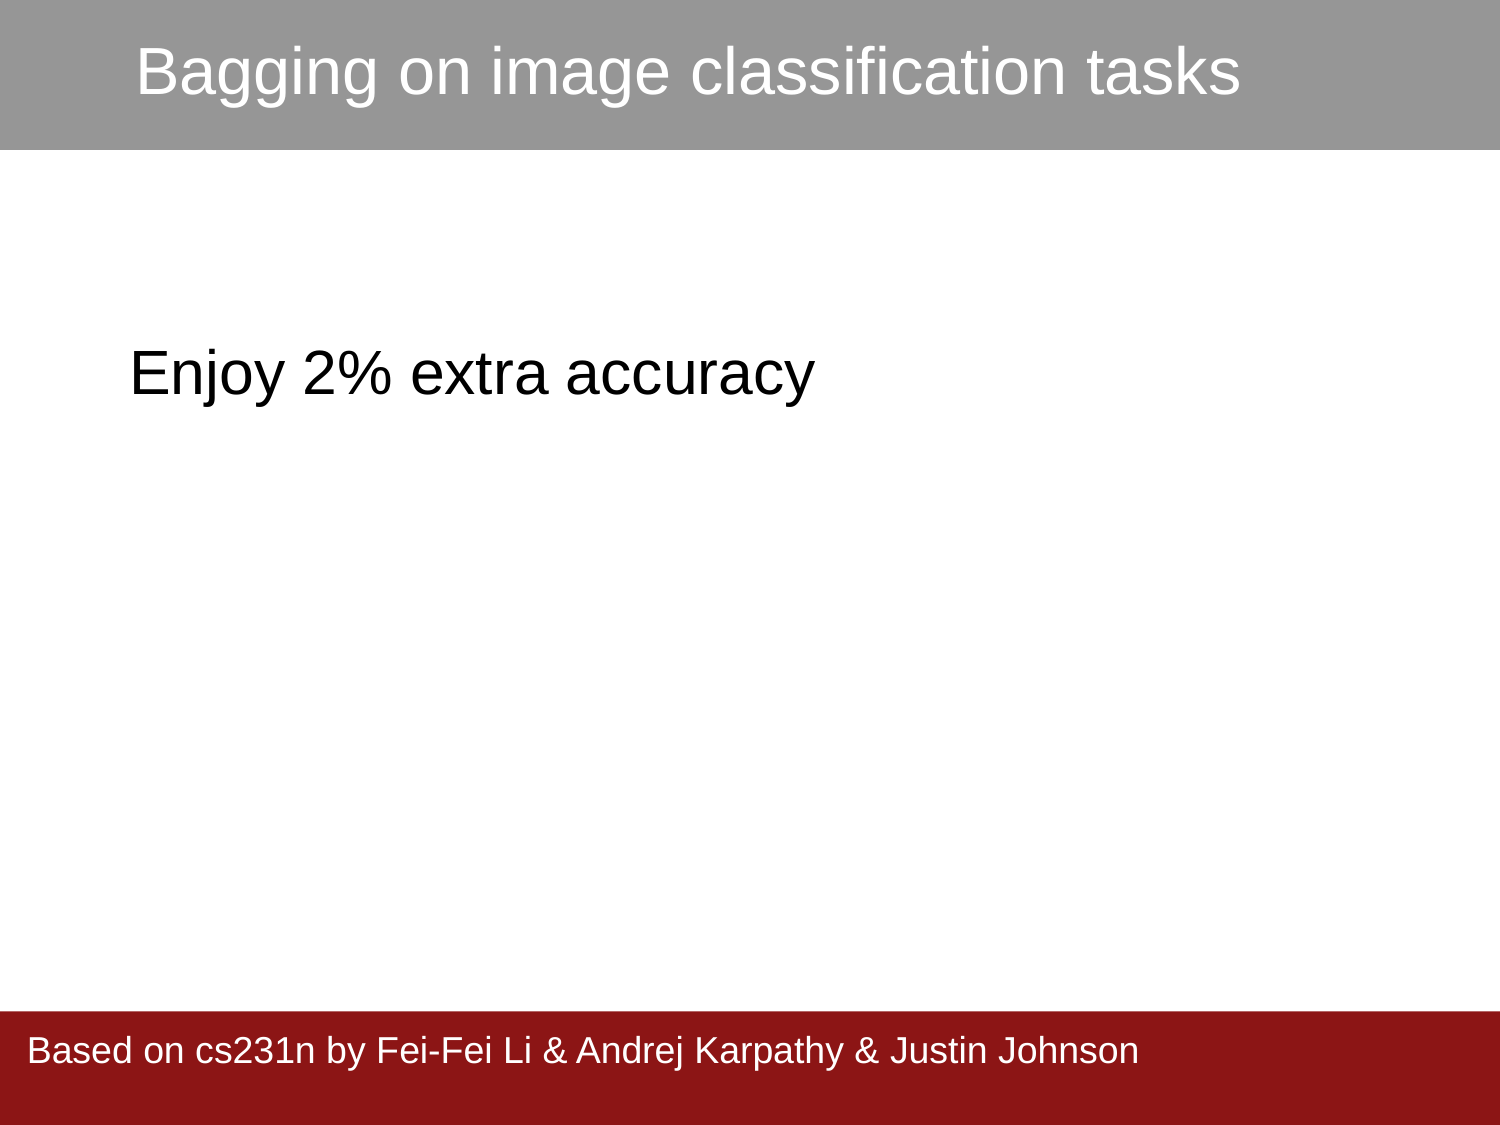

Bagging on image classification tasks

Enjoy 2% extra accuracy
10